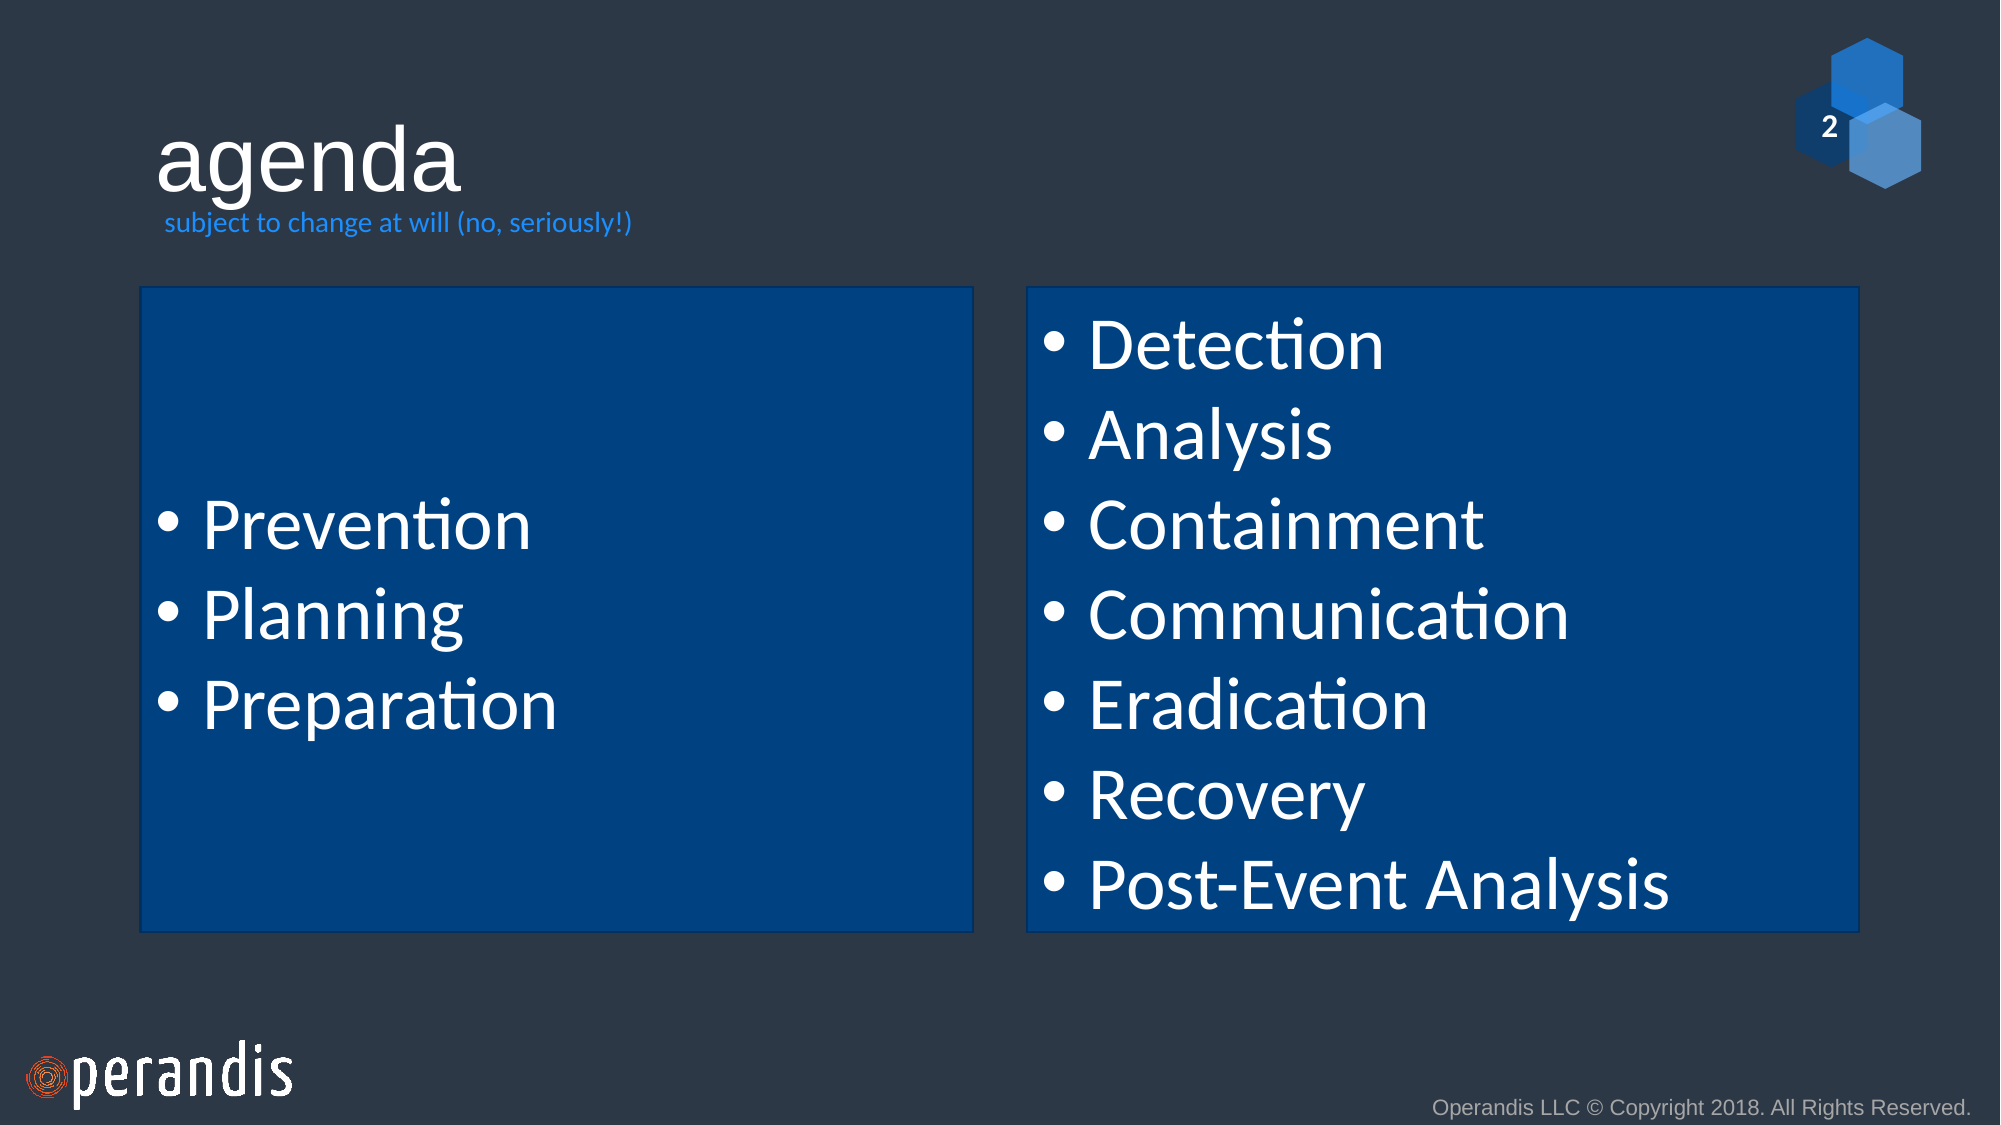

# agenda
subject to change at will (no, seriously!)
Prevention
Planning
Preparation

Detection
Analysis
Containment
Communication
Eradication
Recovery
Post-Event Analysis